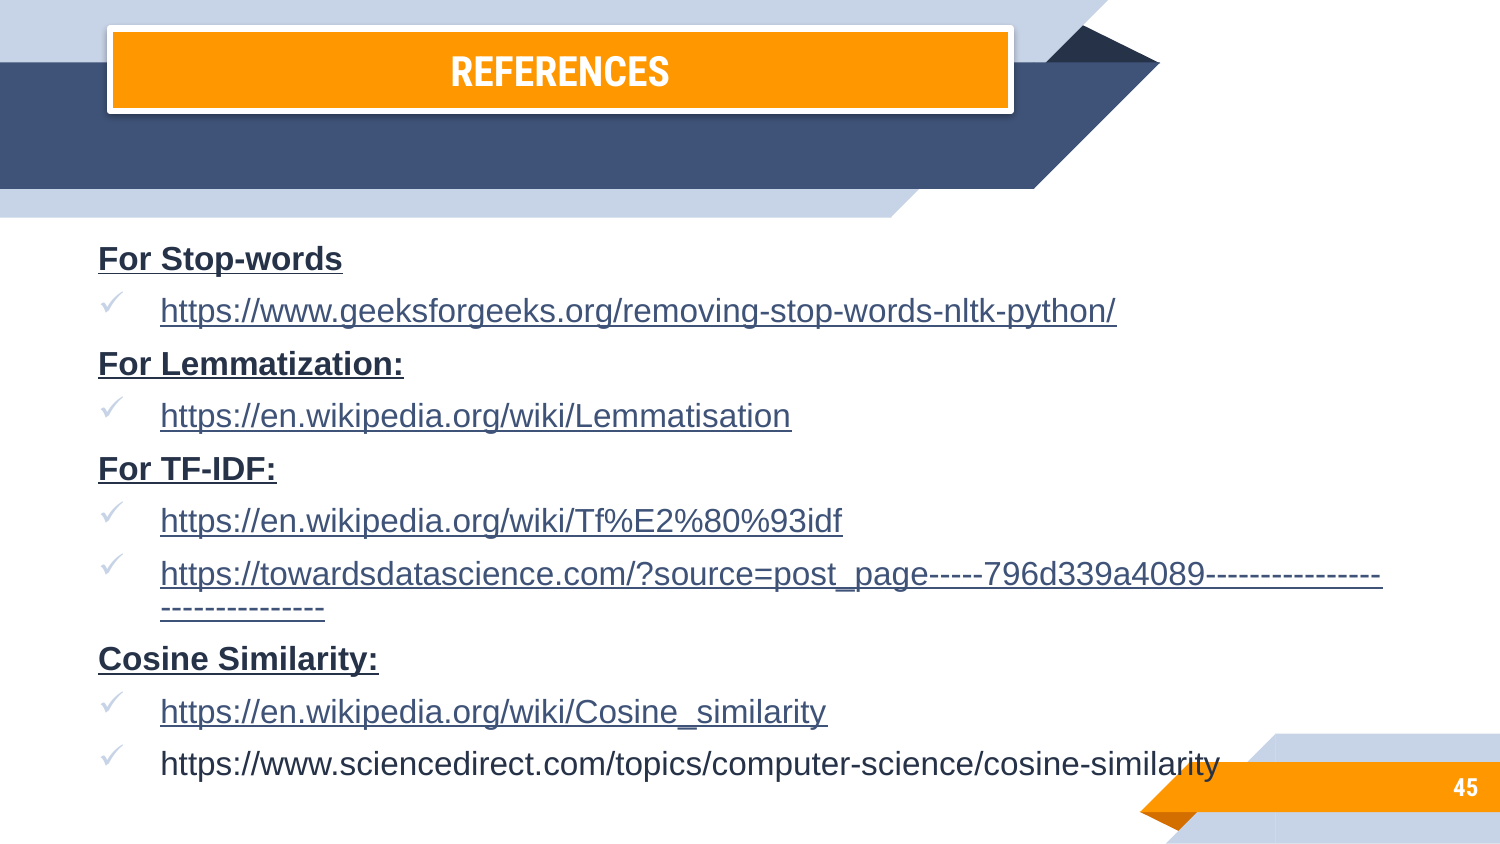

# REFERENCES
For Stop-words
https://www.geeksforgeeks.org/removing-stop-words-nltk-python/
For Lemmatization:
https://en.wikipedia.org/wiki/Lemmatisation
For TF-IDF:
https://en.wikipedia.org/wiki/Tf%E2%80%93idf
https://towardsdatascience.com/?source=post_page-----796d339a4089-------------------------------
Cosine Similarity:
https://en.wikipedia.org/wiki/Cosine_similarity
https://www.sciencedirect.com/topics/computer-science/cosine-similarity
45